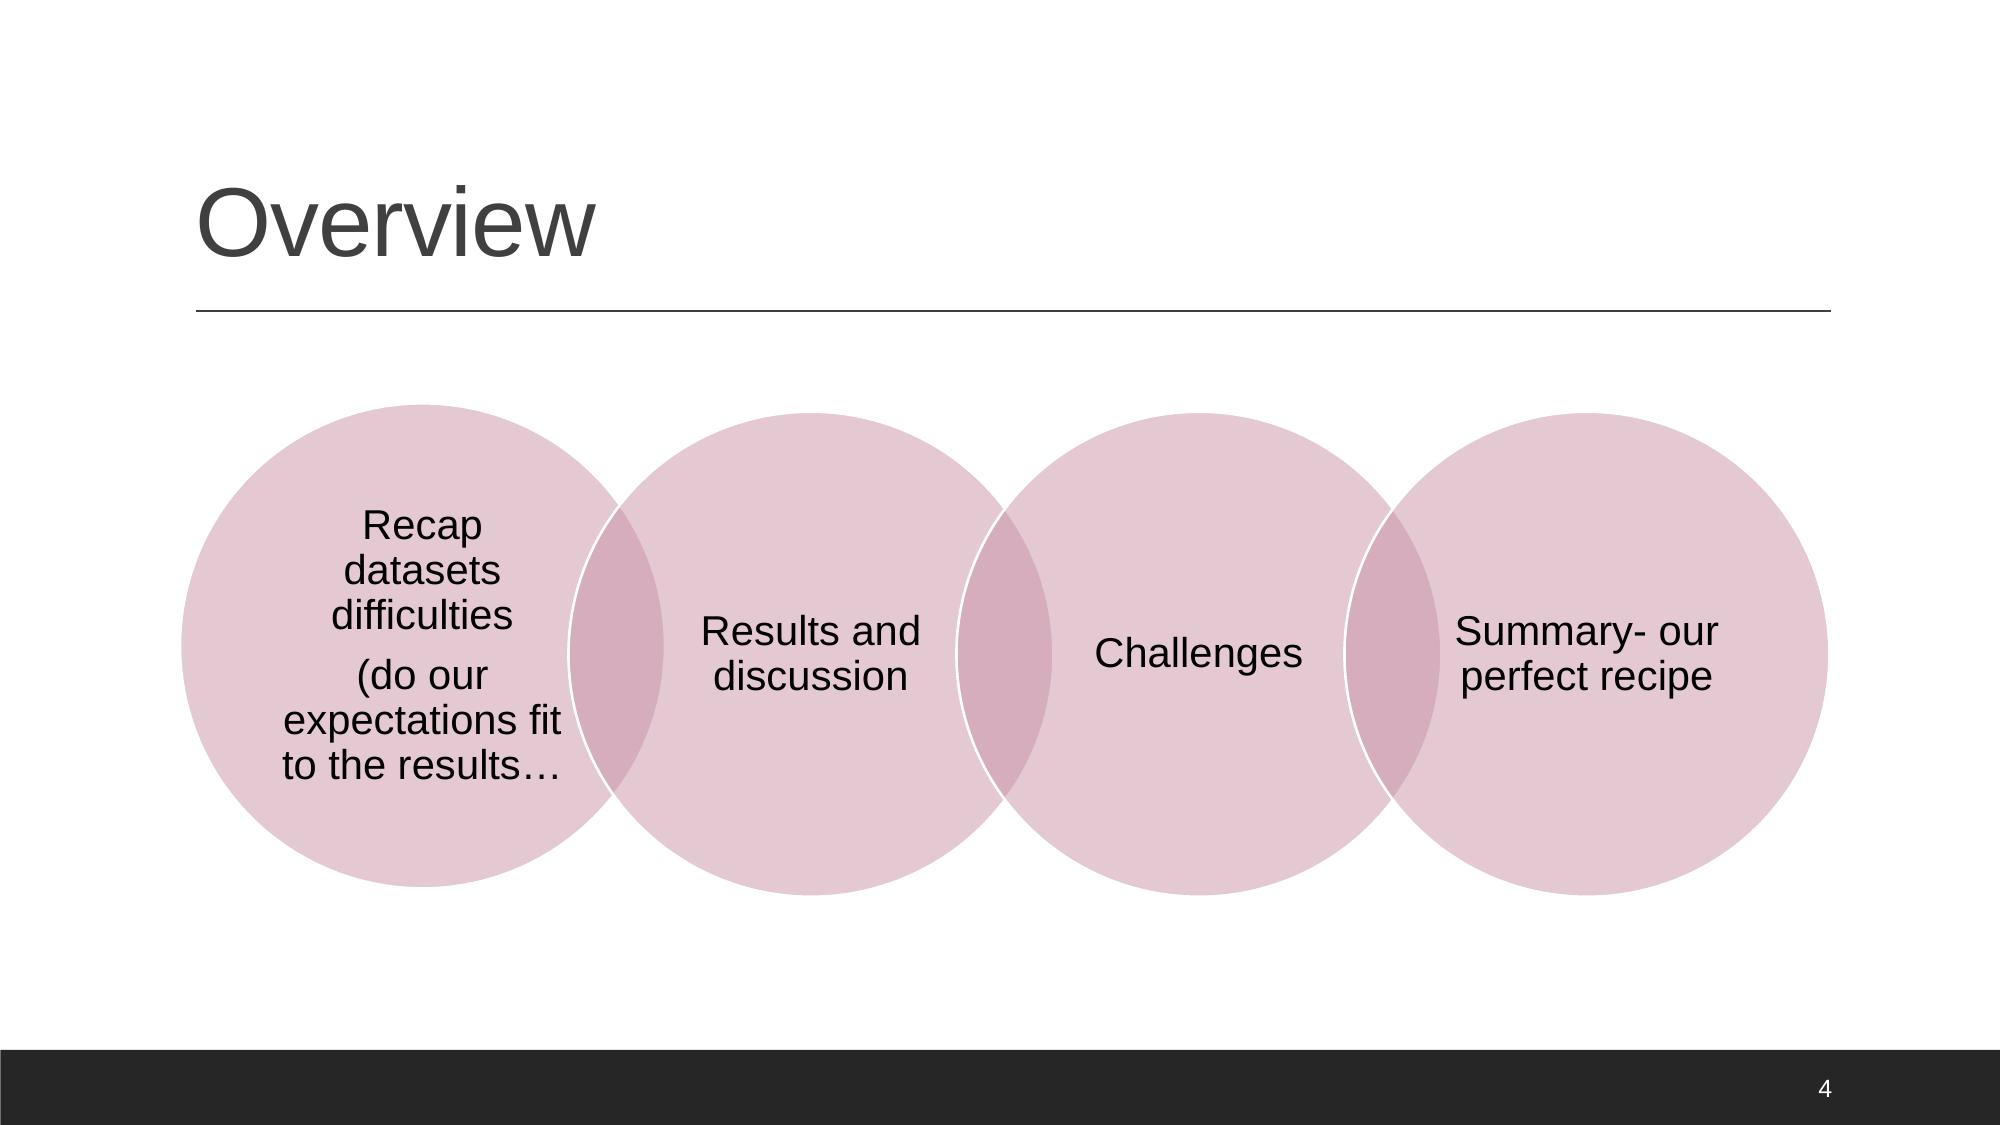

# Overview
Recap datasets difficulties
(do our expectations fit to the results…
Results and discussion
Challenges
Summary- our perfect recipe
4